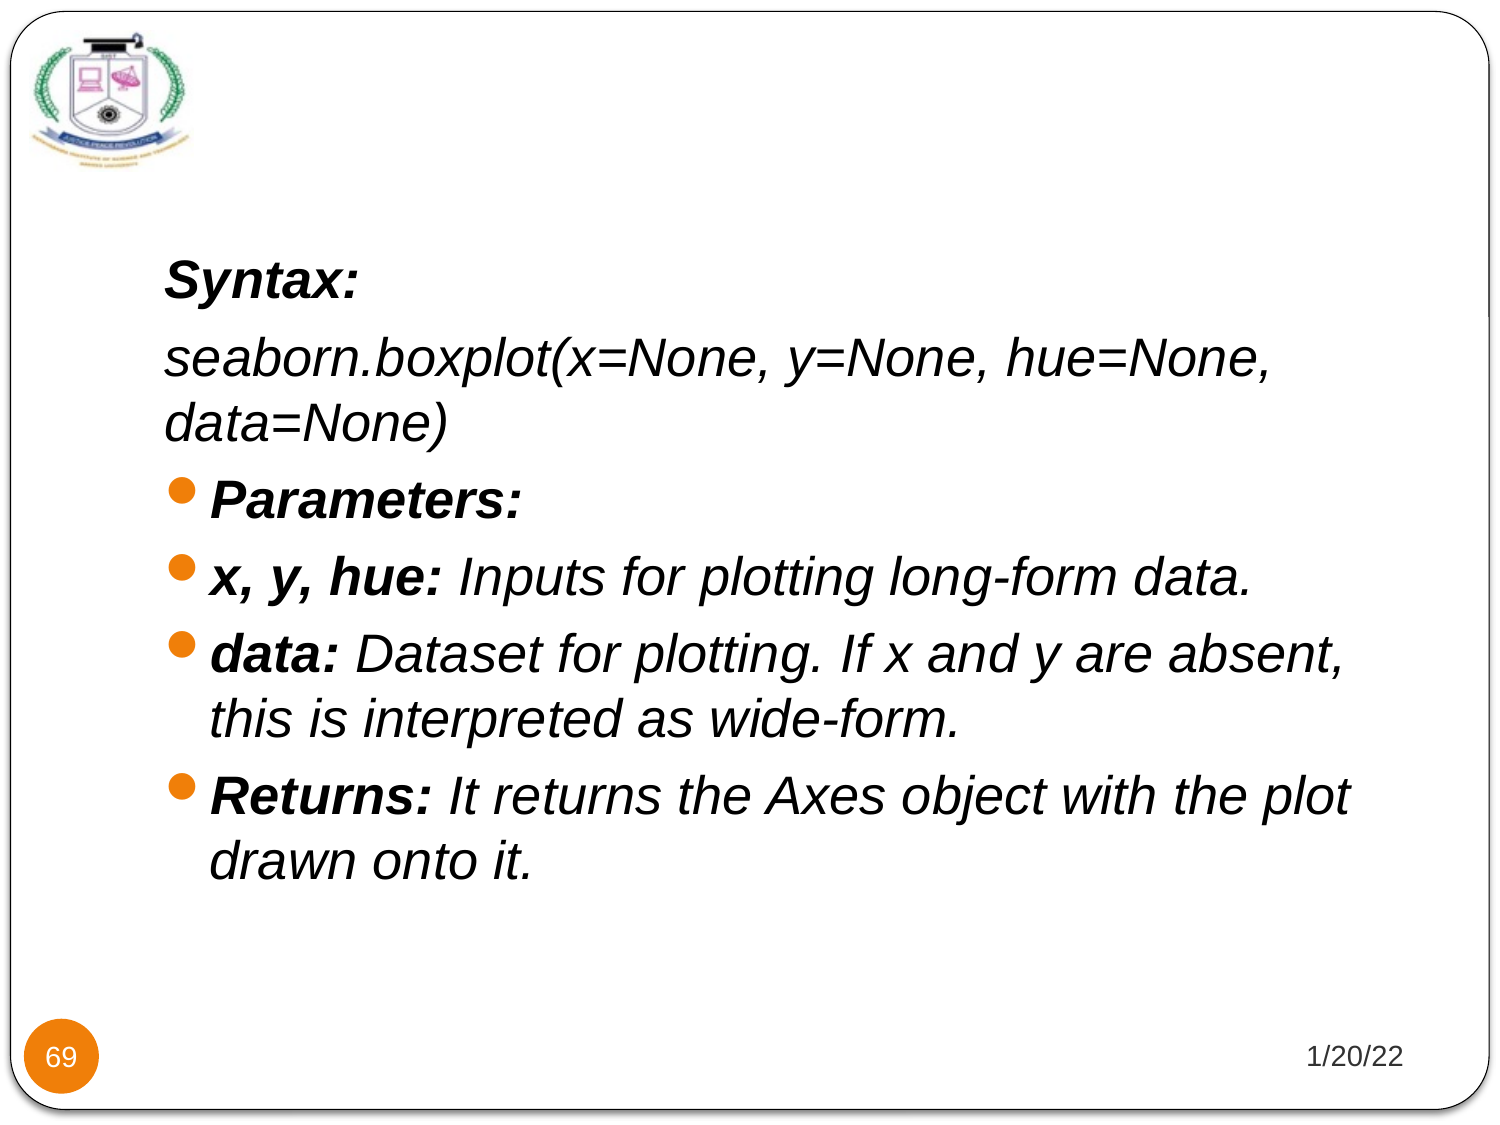

#
Syntax:
seaborn.boxplot(x=None, y=None, hue=None, data=None)
Parameters:
x, y, hue: Inputs for plotting long-form data.
data: Dataset for plotting. If x and y are absent, this is interpreted as wide-form.
Returns: It returns the Axes object with the plot drawn onto it.

1/20/22
69